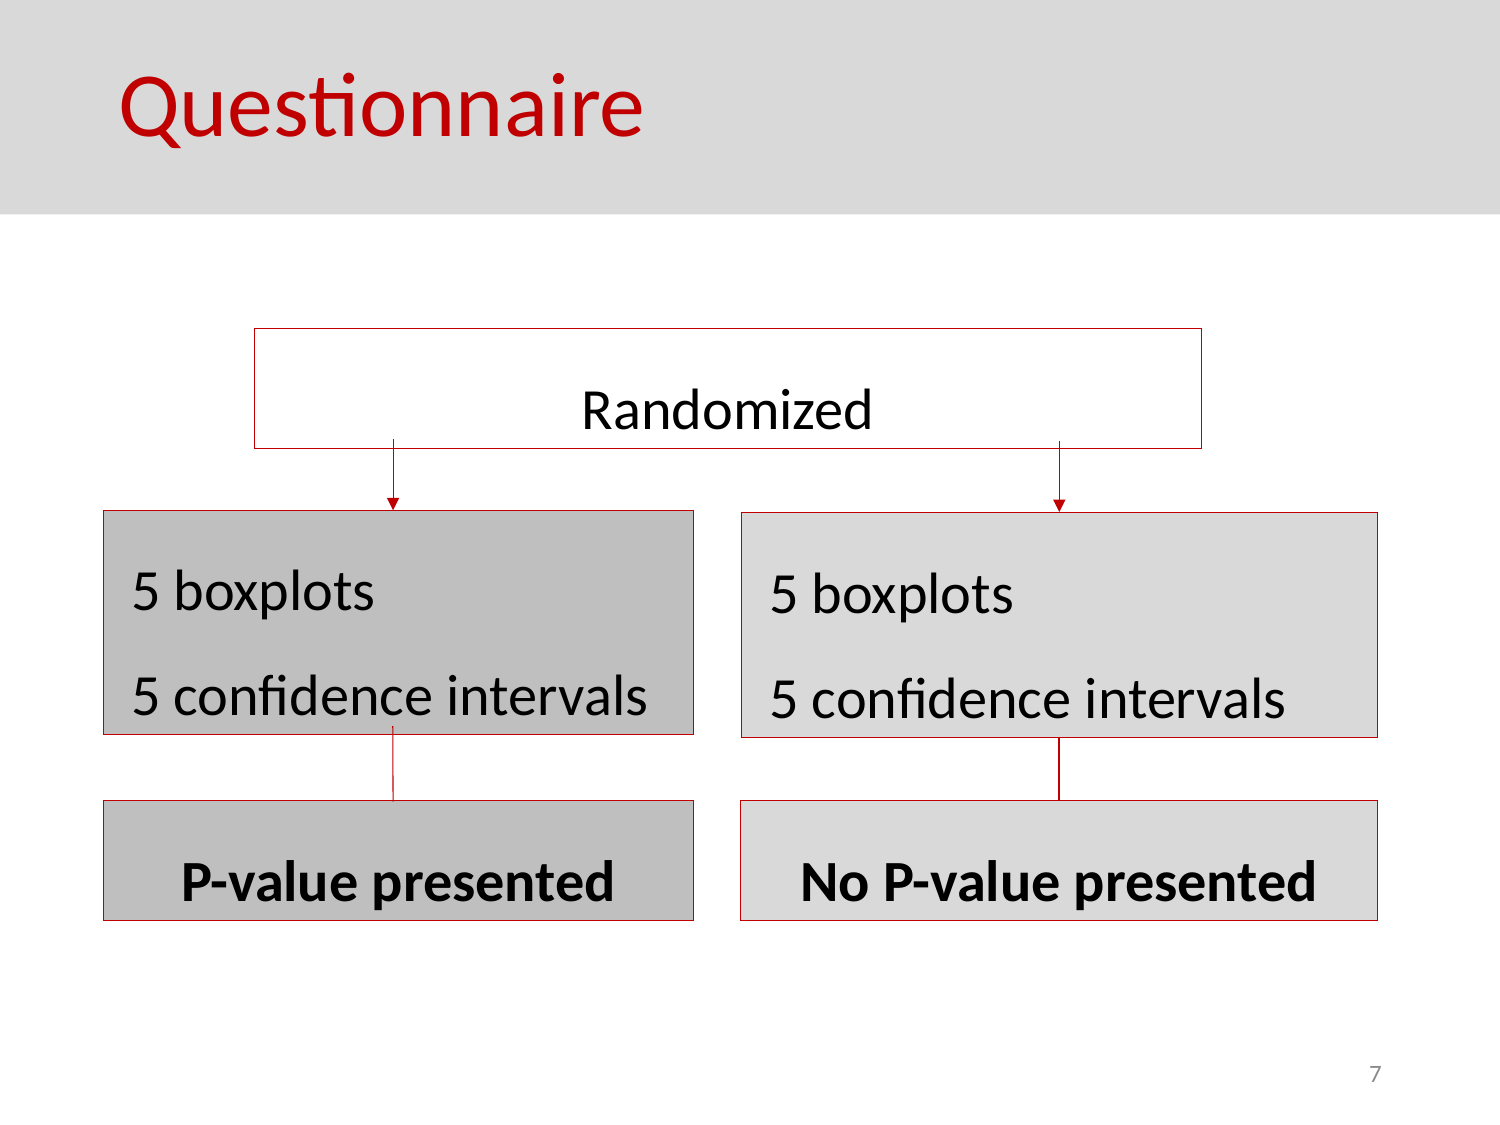

# Questionnaire
Randomized
 5 boxplots
 5 confidence intervals
 5 boxplots
 5 confidence intervals
No P-value presented
P-value presented
7